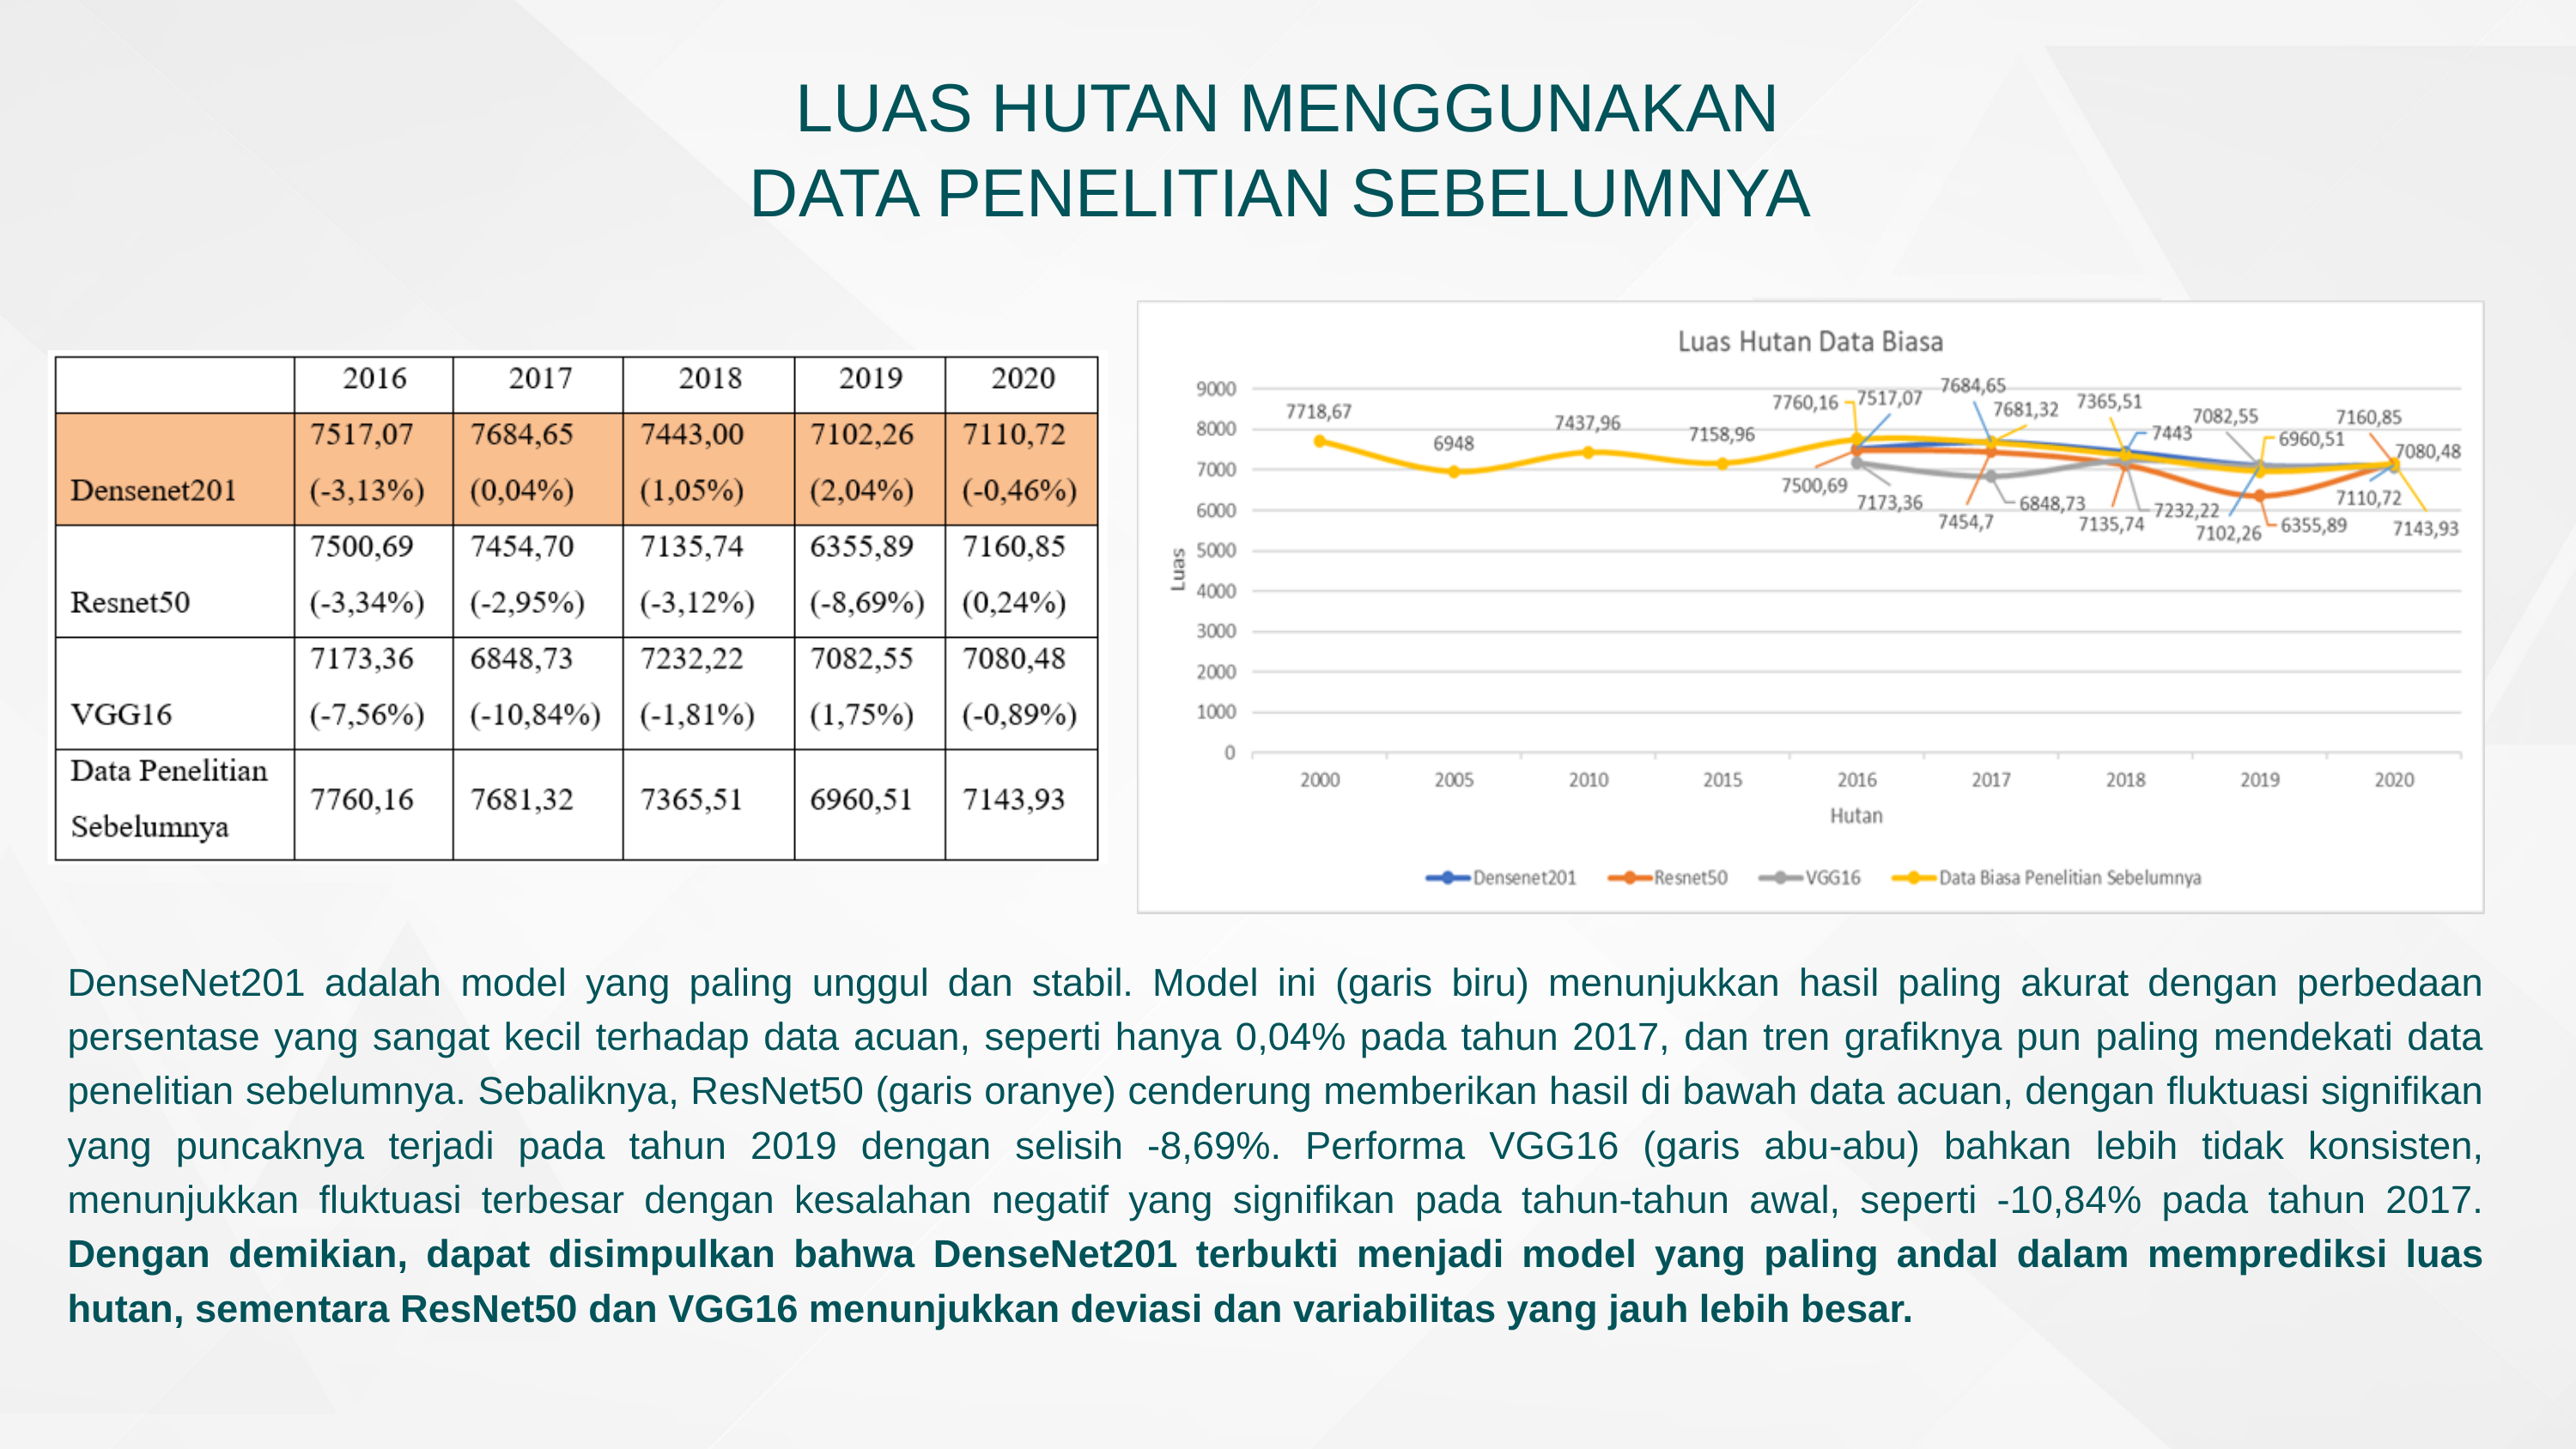

LUAS HUTAN MENGGUNAKAN
DATA PENELITIAN SEBELUMNYA

DenseNet201 adalah model yang paling unggul dan stabil. Model ini (garis biru) menunjukkan hasil paling akurat dengan perbedaan persentase yang sangat kecil terhadap data acuan, seperti hanya 0,04% pada tahun 2017, dan tren grafiknya pun paling mendekati data penelitian sebelumnya. Sebaliknya, ResNet50 (garis oranye) cenderung memberikan hasil di bawah data acuan, dengan fluktuasi signifikan yang puncaknya terjadi pada tahun 2019 dengan selisih -8,69%. Performa VGG16 (garis abu-abu) bahkan lebih tidak konsisten, menunjukkan fluktuasi terbesar dengan kesalahan negatif yang signifikan pada tahun-tahun awal, seperti -10,84% pada tahun 2017. Dengan demikian, dapat disimpulkan bahwa DenseNet201 terbukti menjadi model yang paling andal dalam memprediksi luas hutan, sementara ResNet50 dan VGG16 menunjukkan deviasi dan variabilitas yang jauh lebih besar.